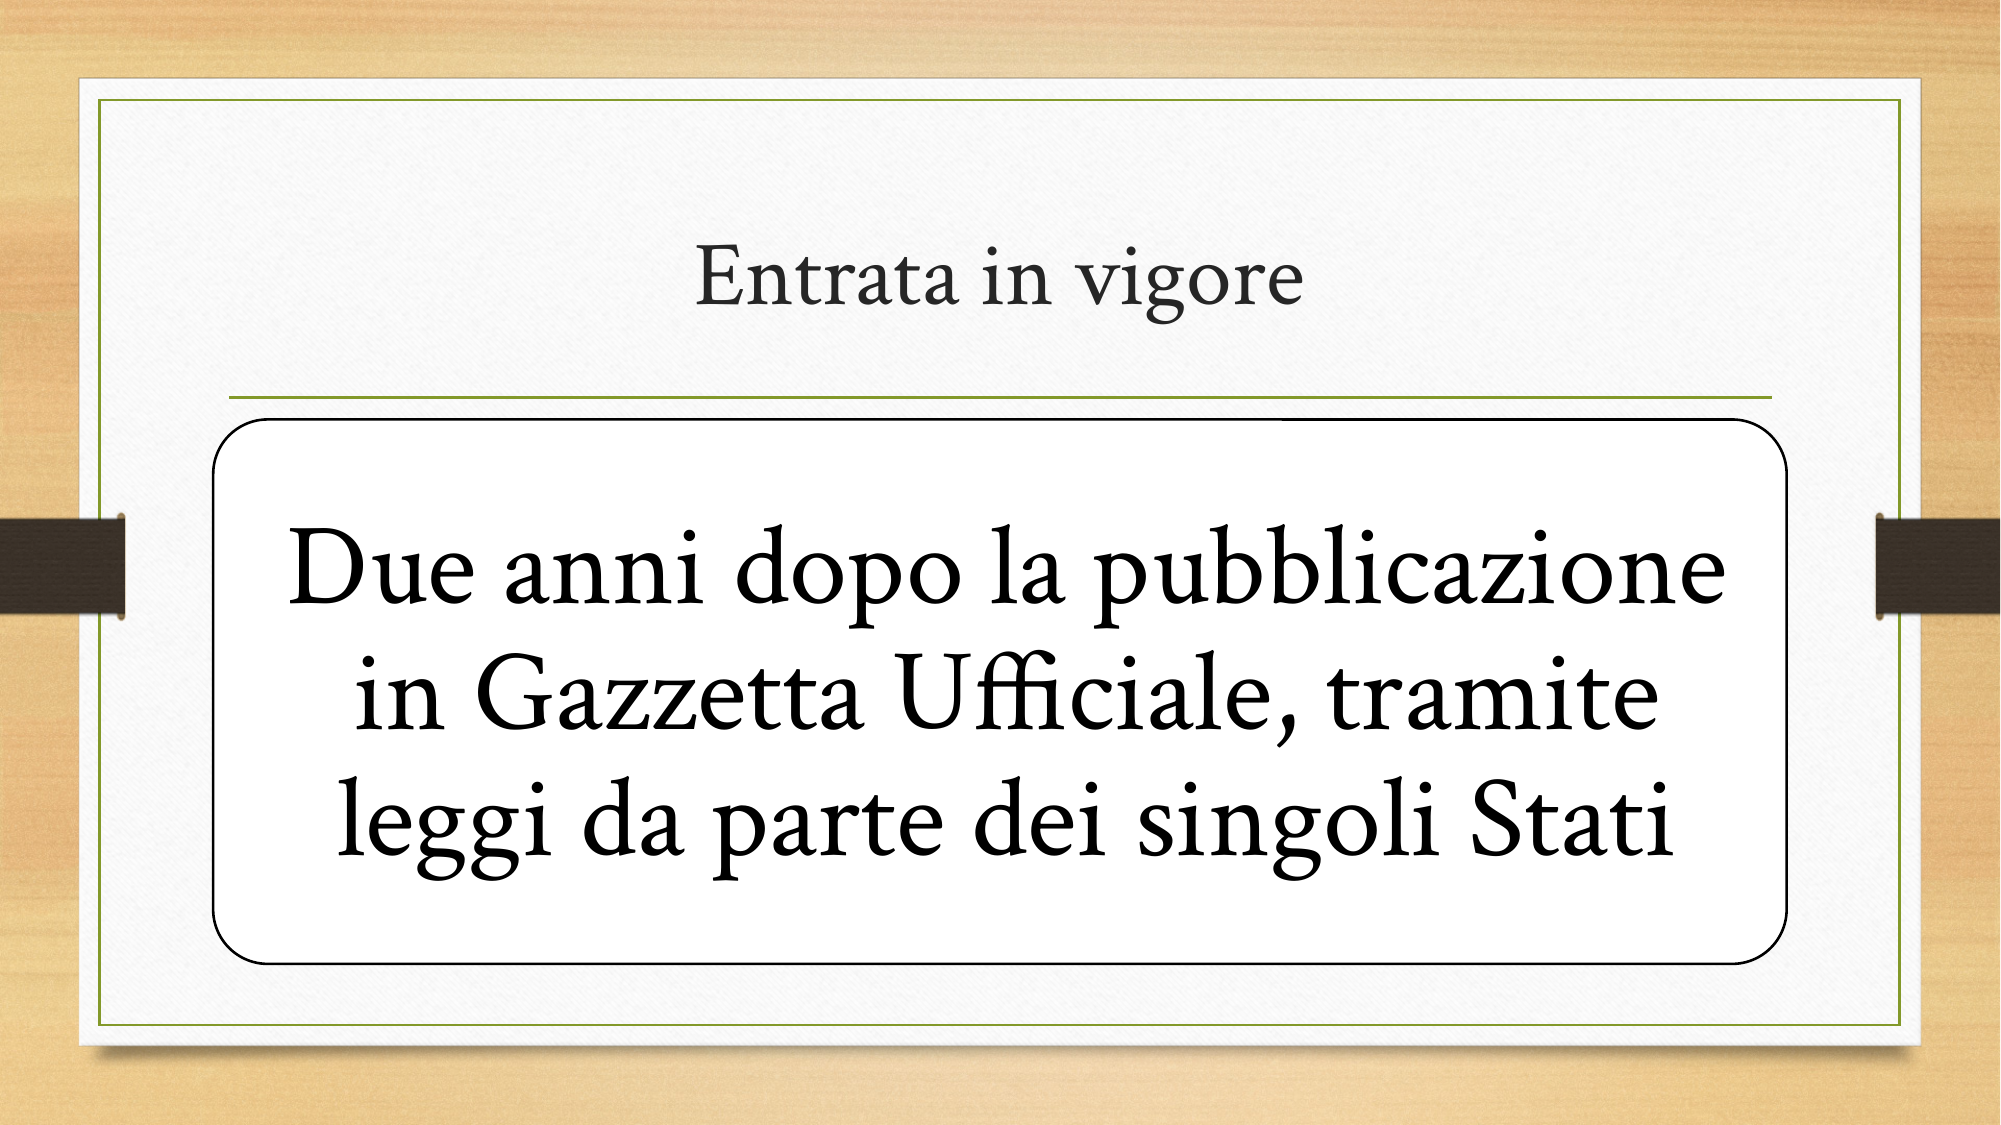

# Entrata in vigore
Due anni dopo la pubblicazione in Gazzetta Ufficiale, tramite leggi da parte dei singoli Stati